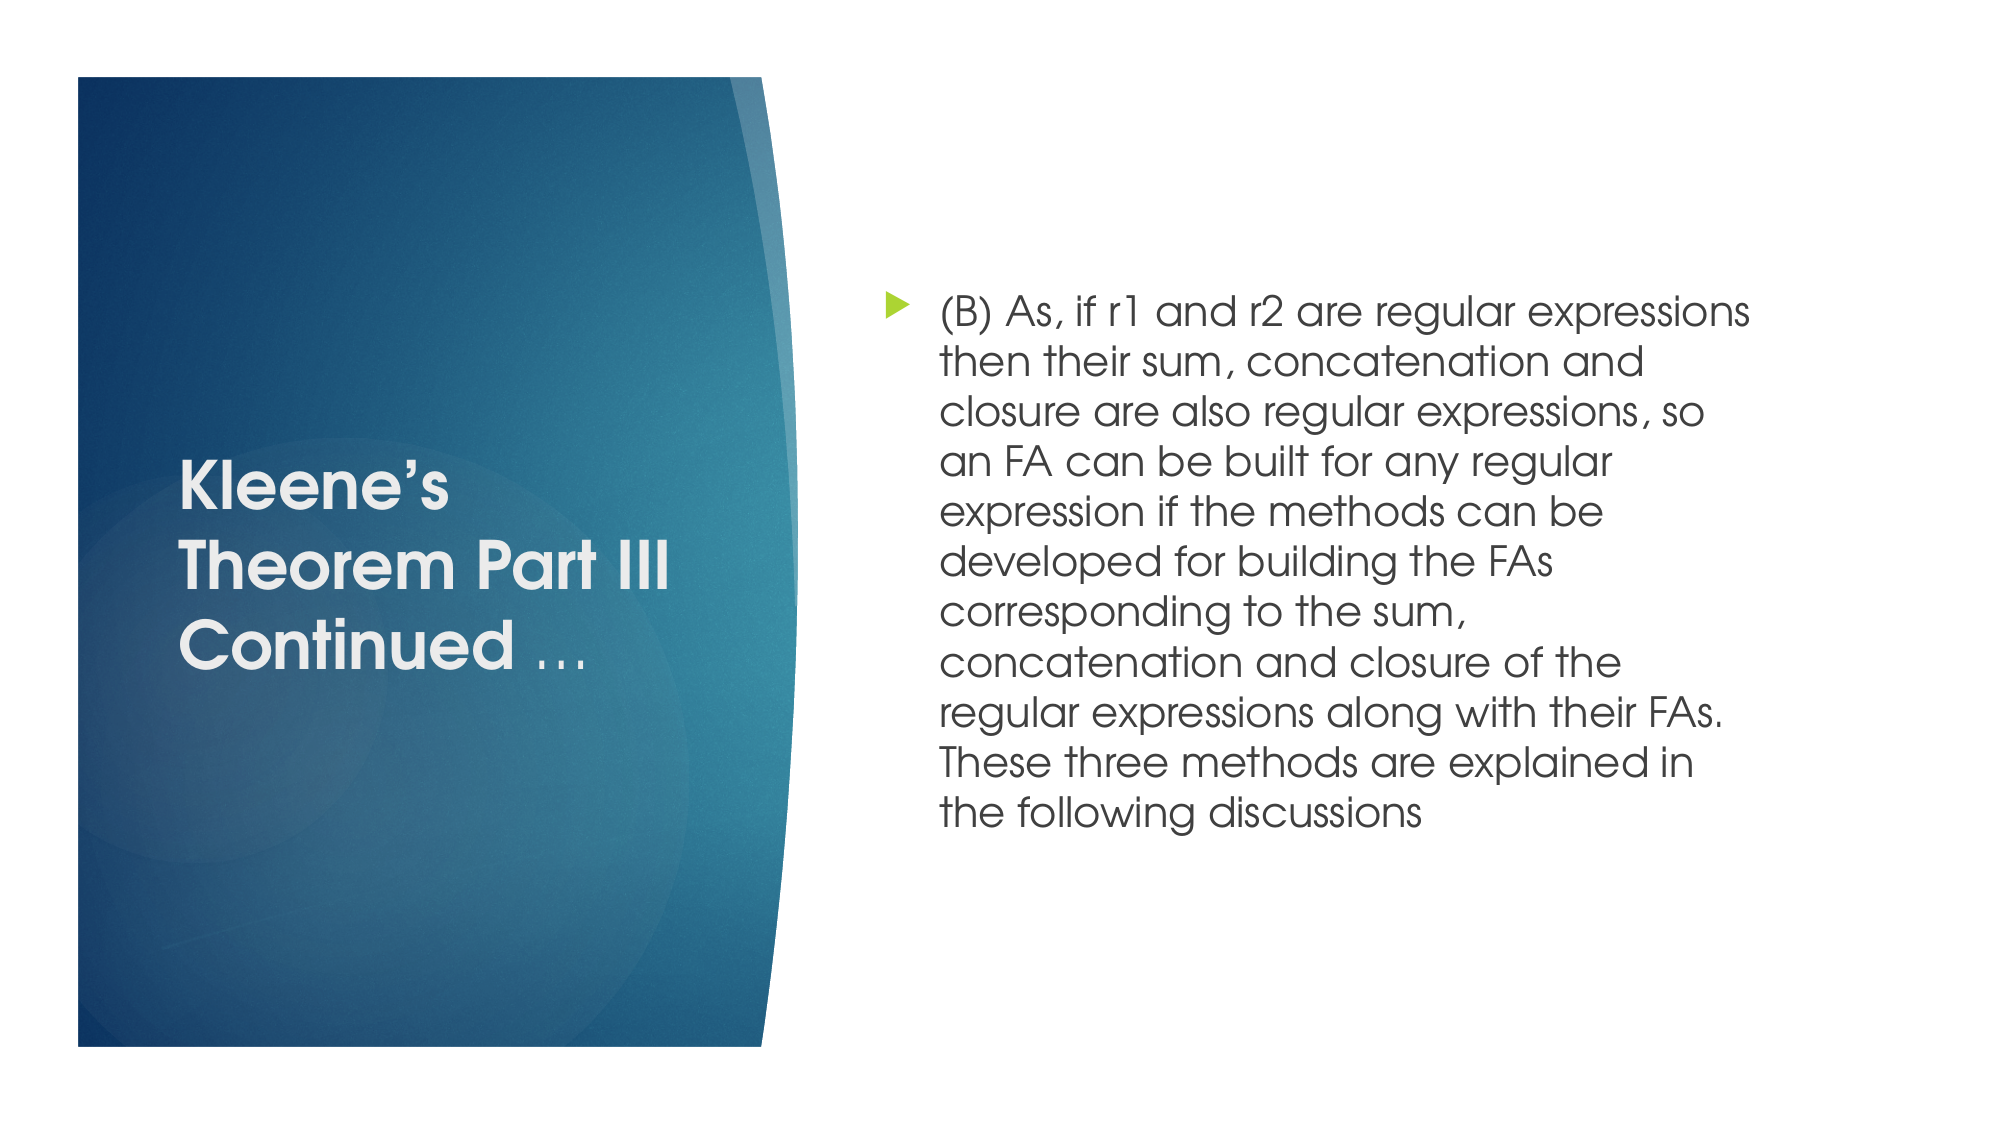

(B) As, if r1 and r2 are regular expressions then their sum, concatenation and closure are also regular expressions, so an FA can be built for any regular expression if the methods can be developed for building the FAs corresponding to the sum, concatenation and closure of the regular expressions along with their FAs. These three methods are explained in the following discussions
# Kleene’s Theorem Part III Continued …